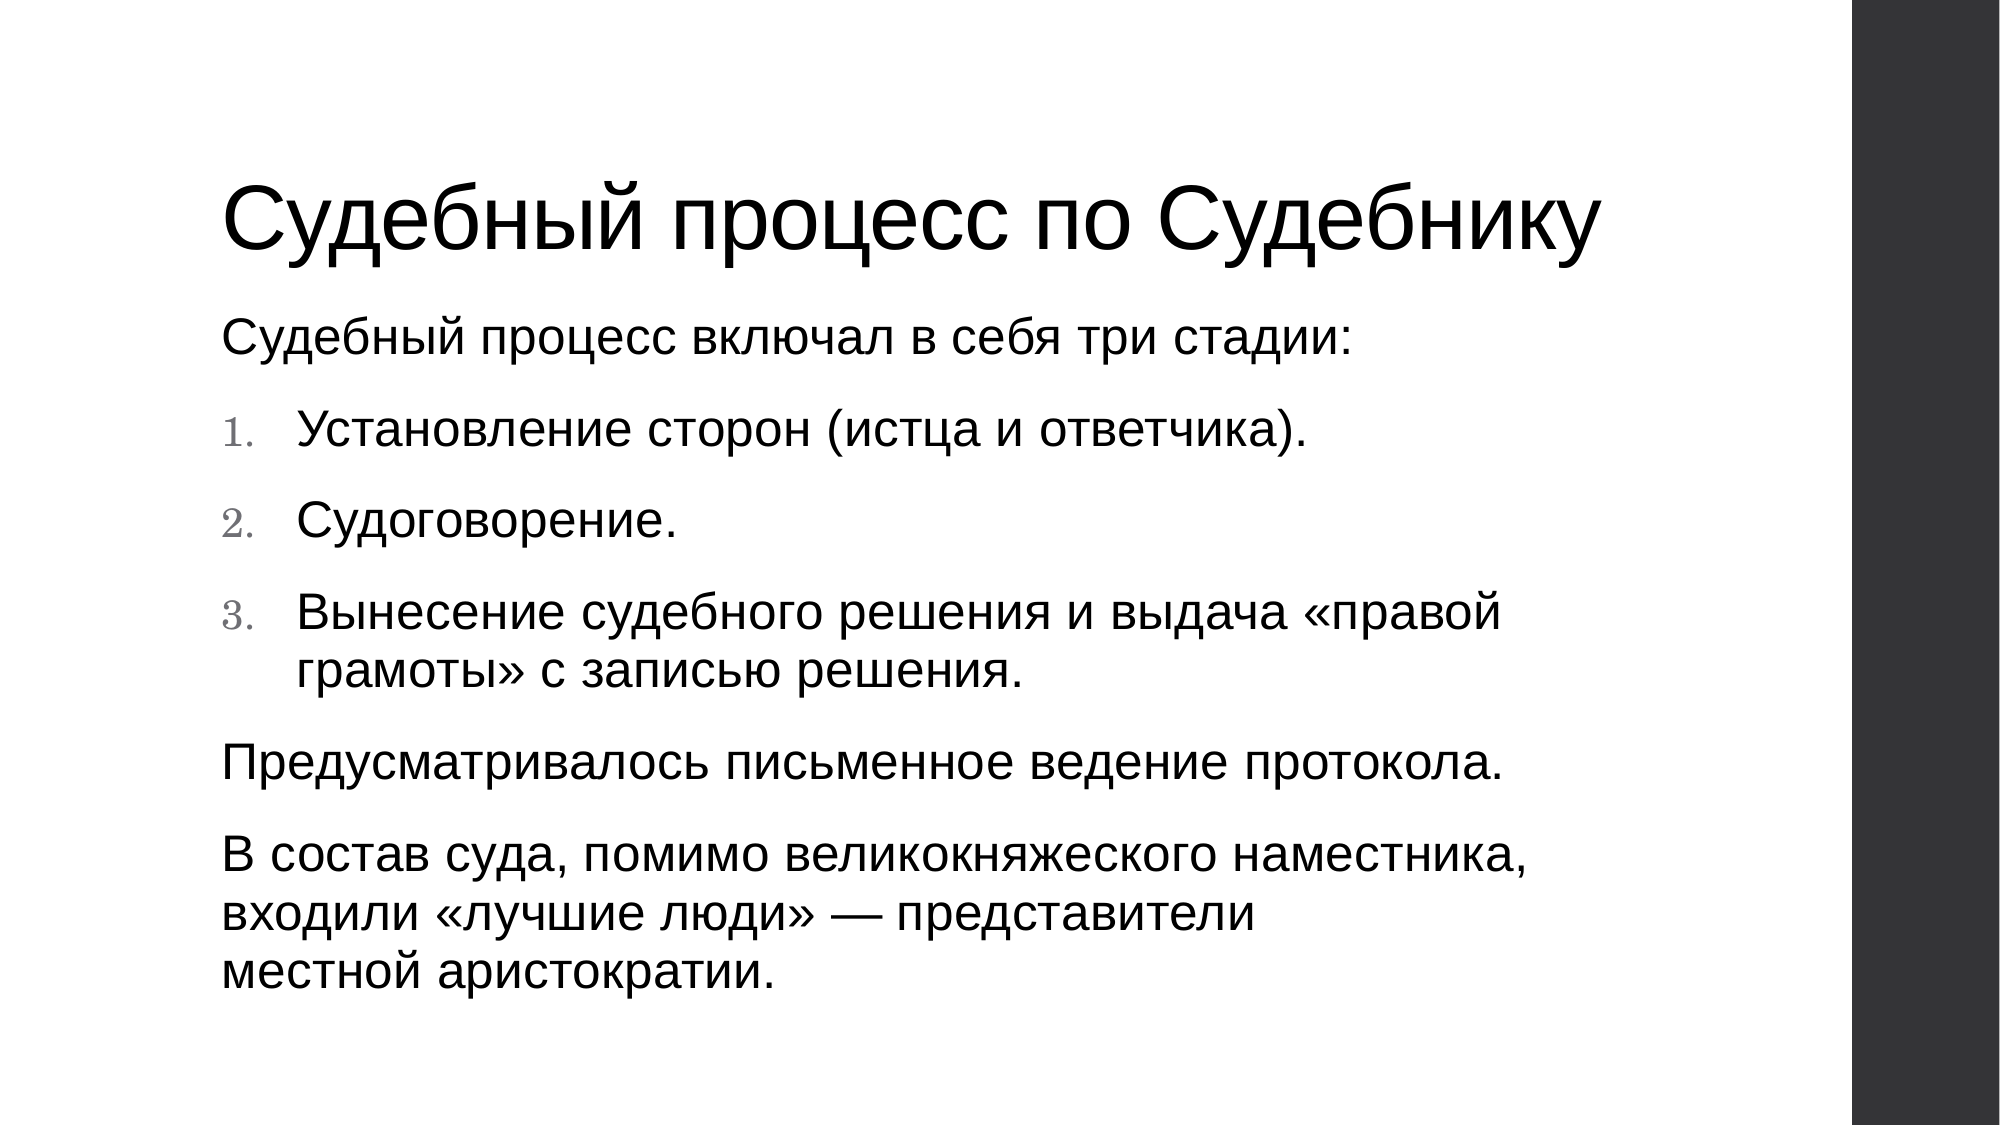

# Судебный процесс по Судебнику
Судебный процесс включал в себя три стадии:
Установление сторон (истца и ответчика).
Судоговорение.
Вынесение судебного решения и выдача «правой грамоты» с записью решения.
Предусматривалось письменное ведение протокола.
В состав суда, помимо великокняжеского наместника, входили «лучшие люди» — представители местной аристократии.